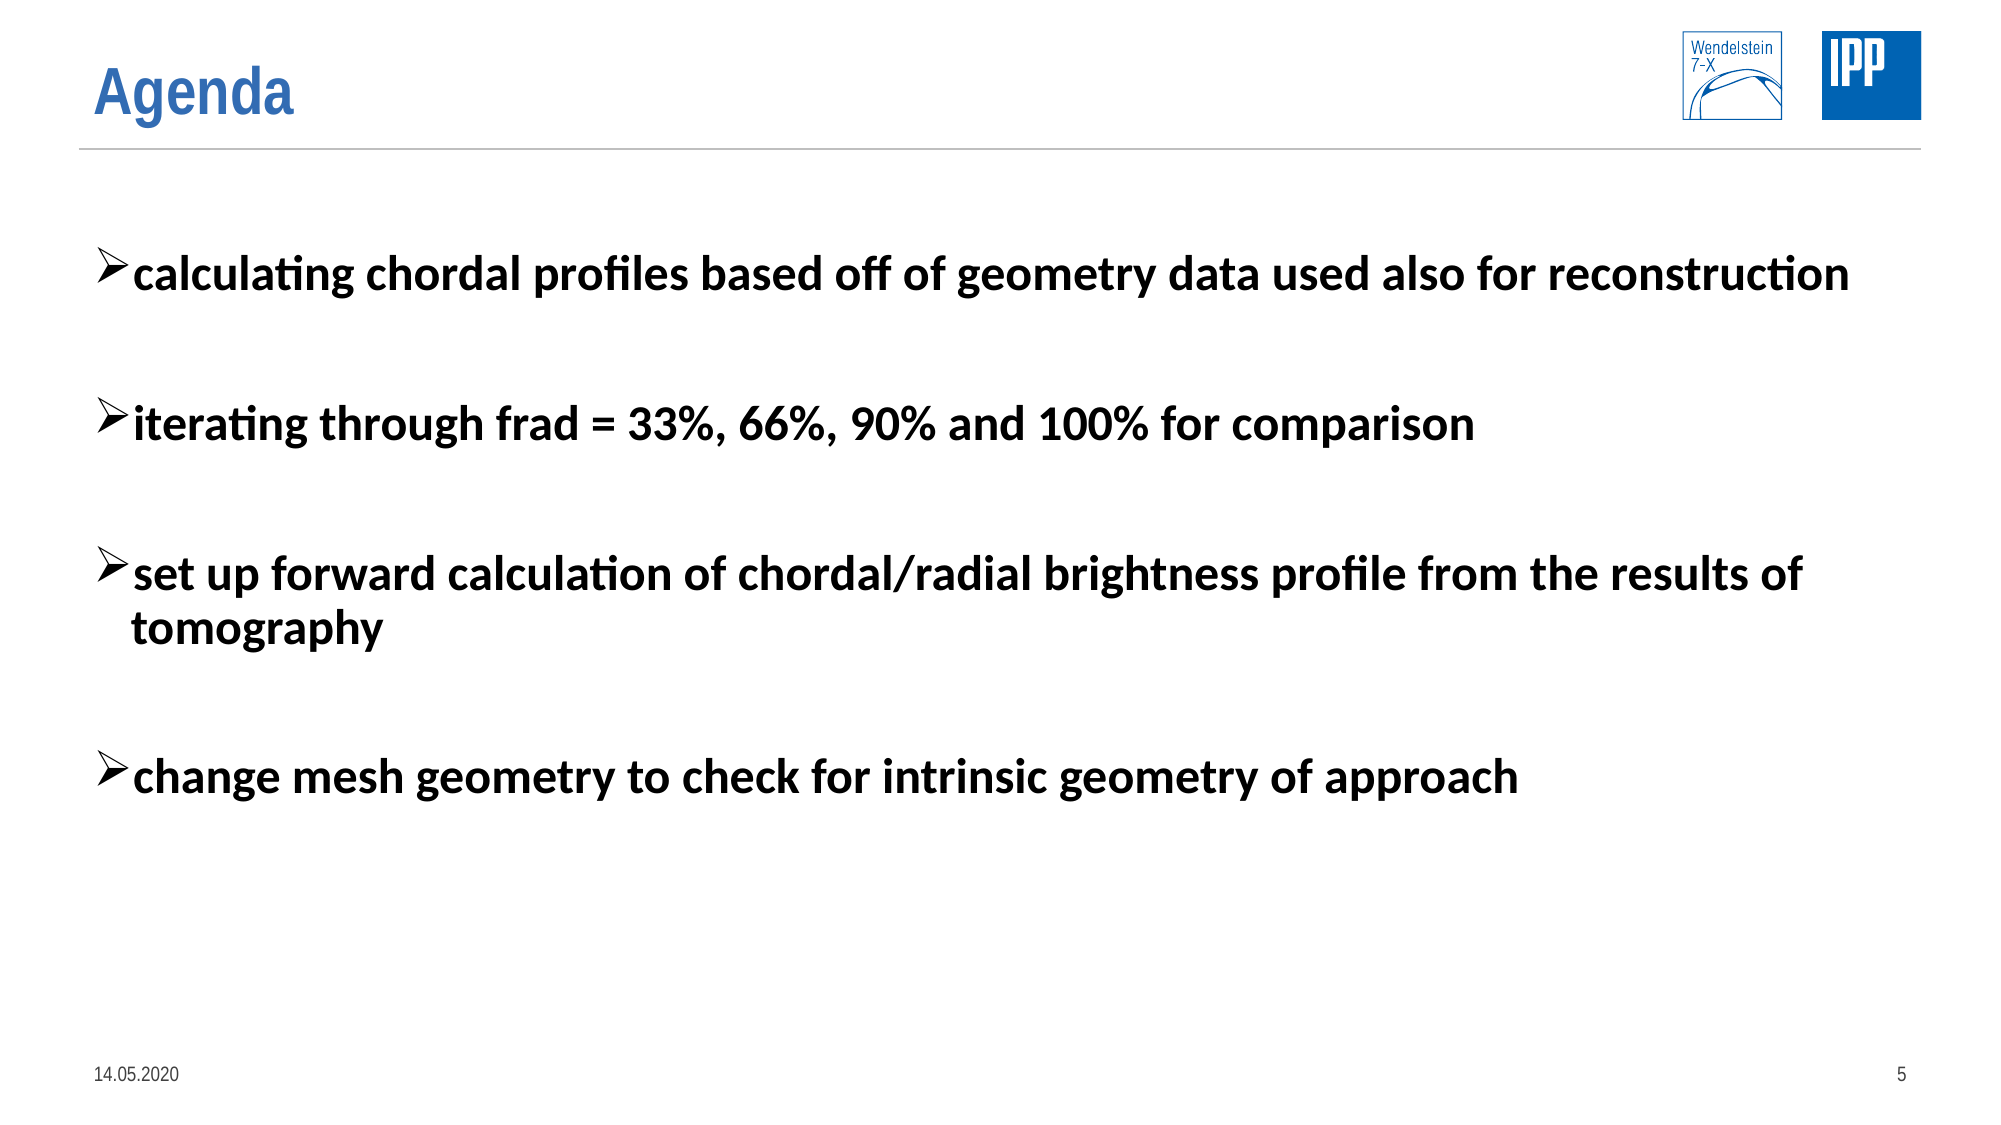

# Agenda

calculating chordal profiles based off of geometry data used also for reconstruction

iterating through frad = 33%, 66%, 90% and 100% for comparison

set up forward calculation of chordal/radial brightness profile from the results of tomography

change mesh geometry to check for intrinsic geometry of approach

14.05.2020

5